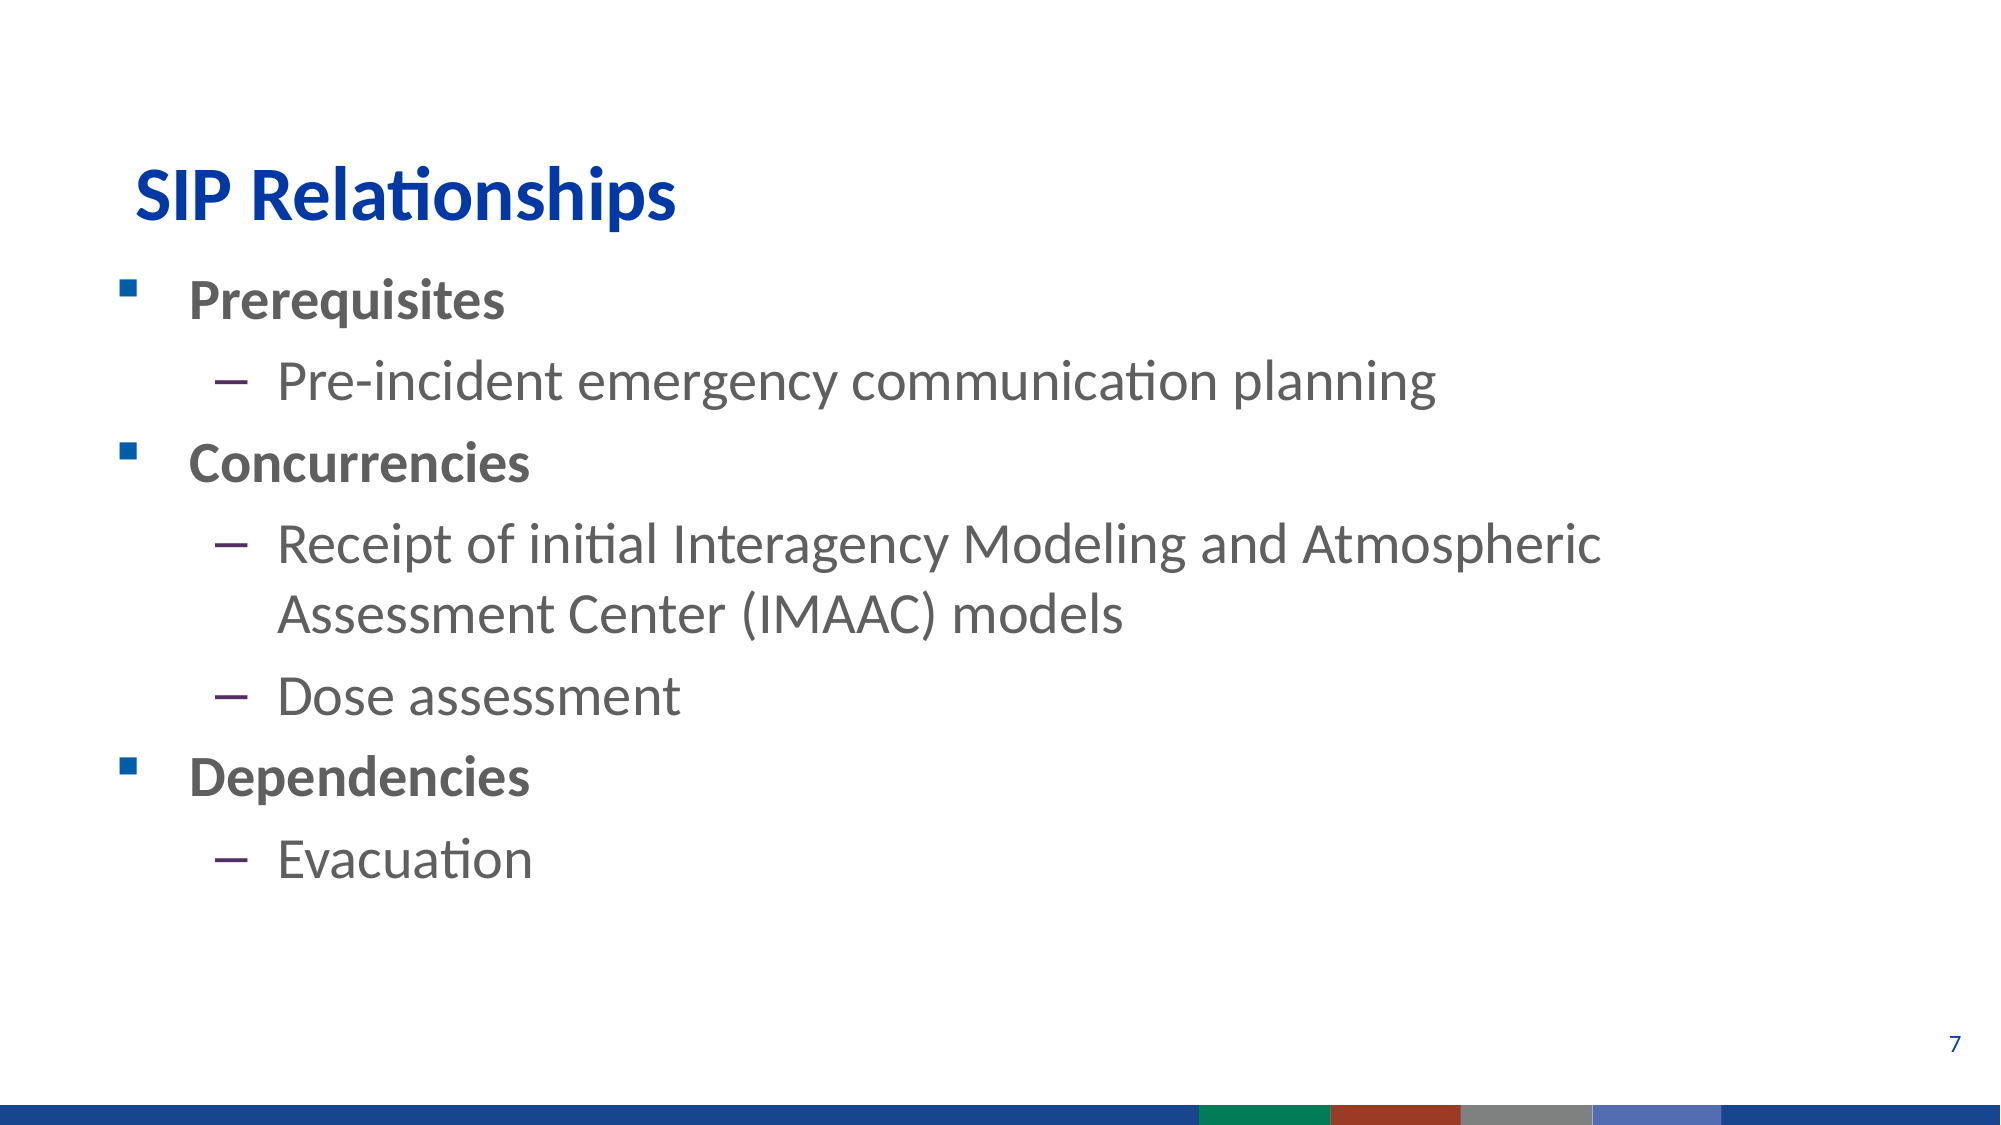

# SIP Relationships
Prerequisites
Pre-incident emergency communication planning
Concurrencies
Receipt of initial Interagency Modeling and Atmospheric Assessment Center (IMAAC) models
Dose assessment
Dependencies
Evacuation
7